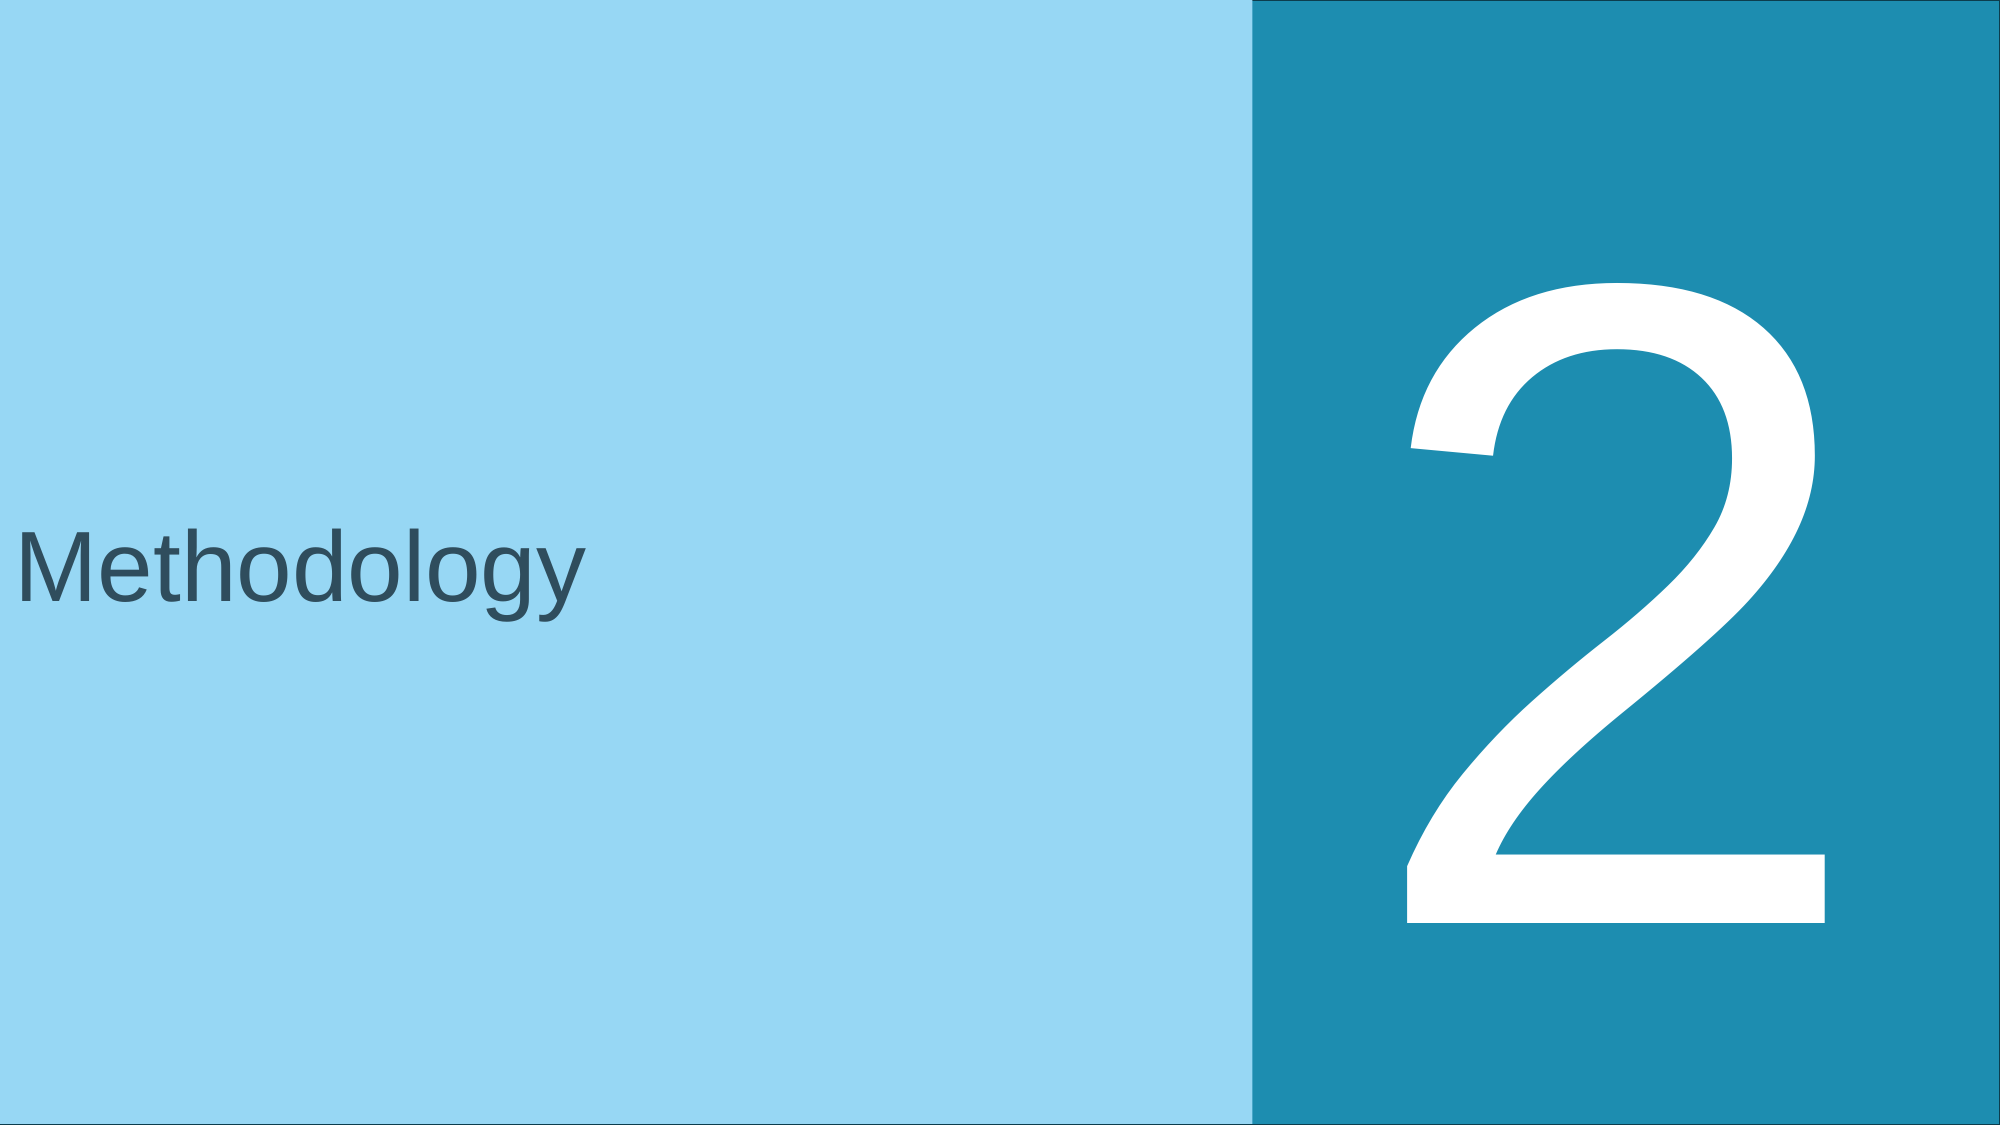

2
Methodology
#

7
7
Faculty, department, unit ...
Faculty, department, unit ...